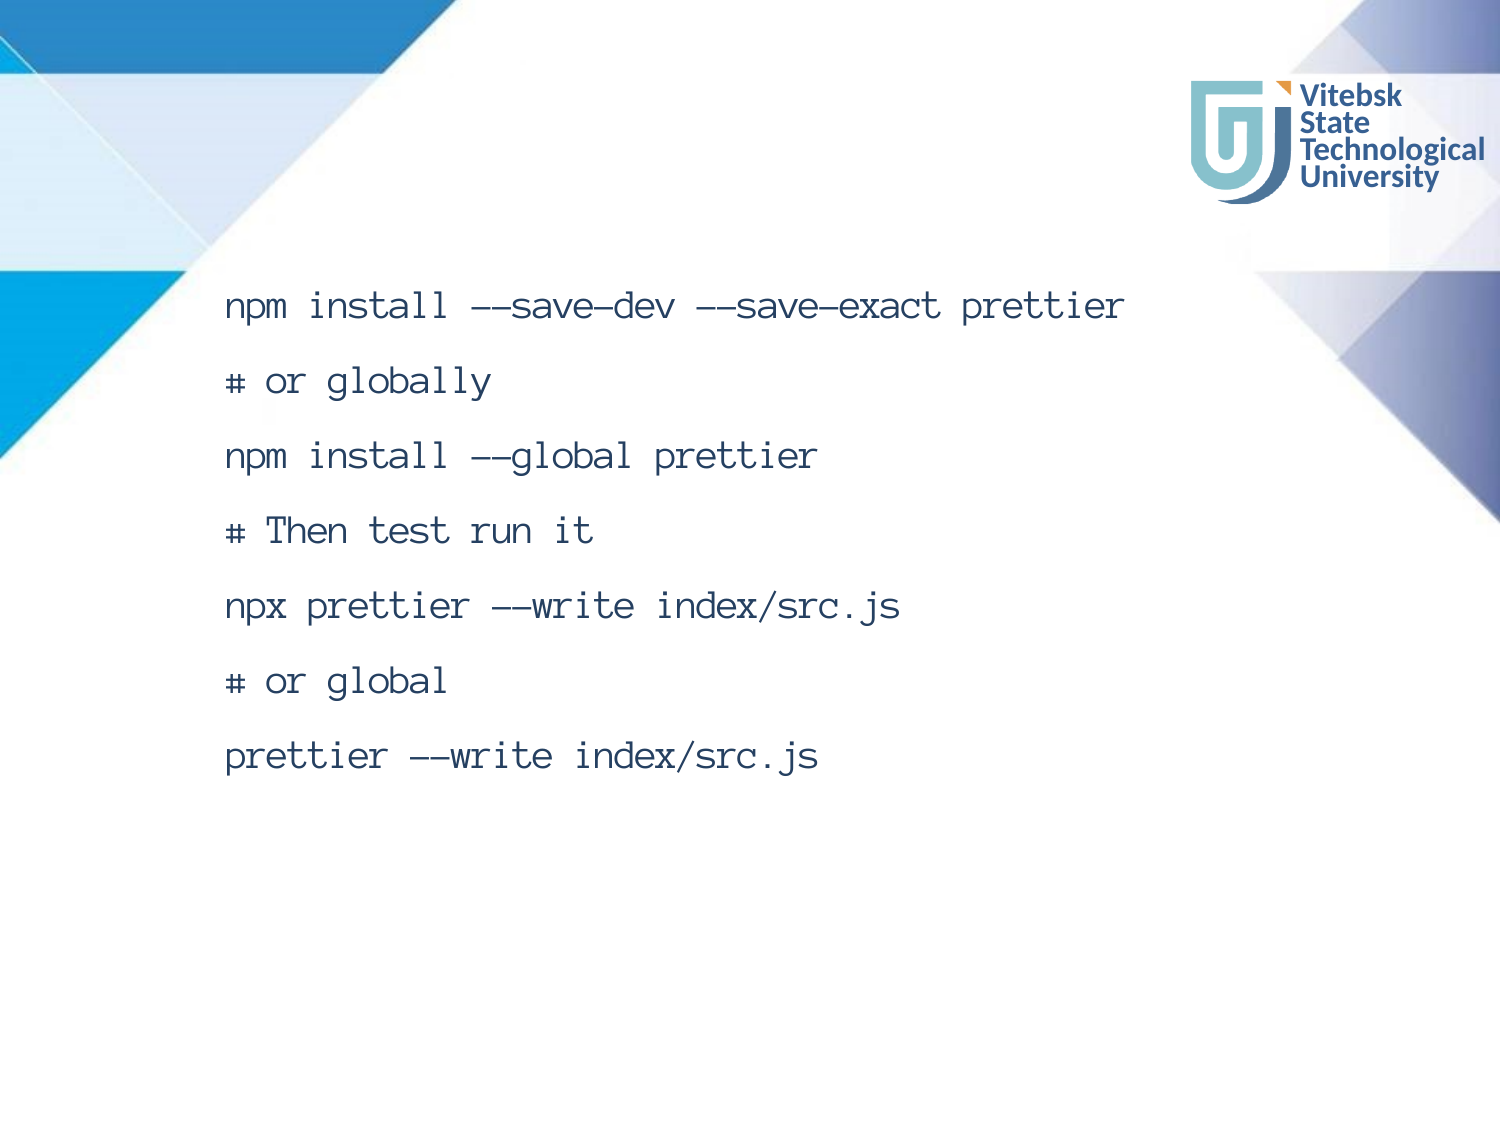

#
npm install --save-dev --save-exact prettier
# or globally
npm install --global prettier
# Then test run it
npx prettier --write index/src.js
# or global
prettier --write index/src.js